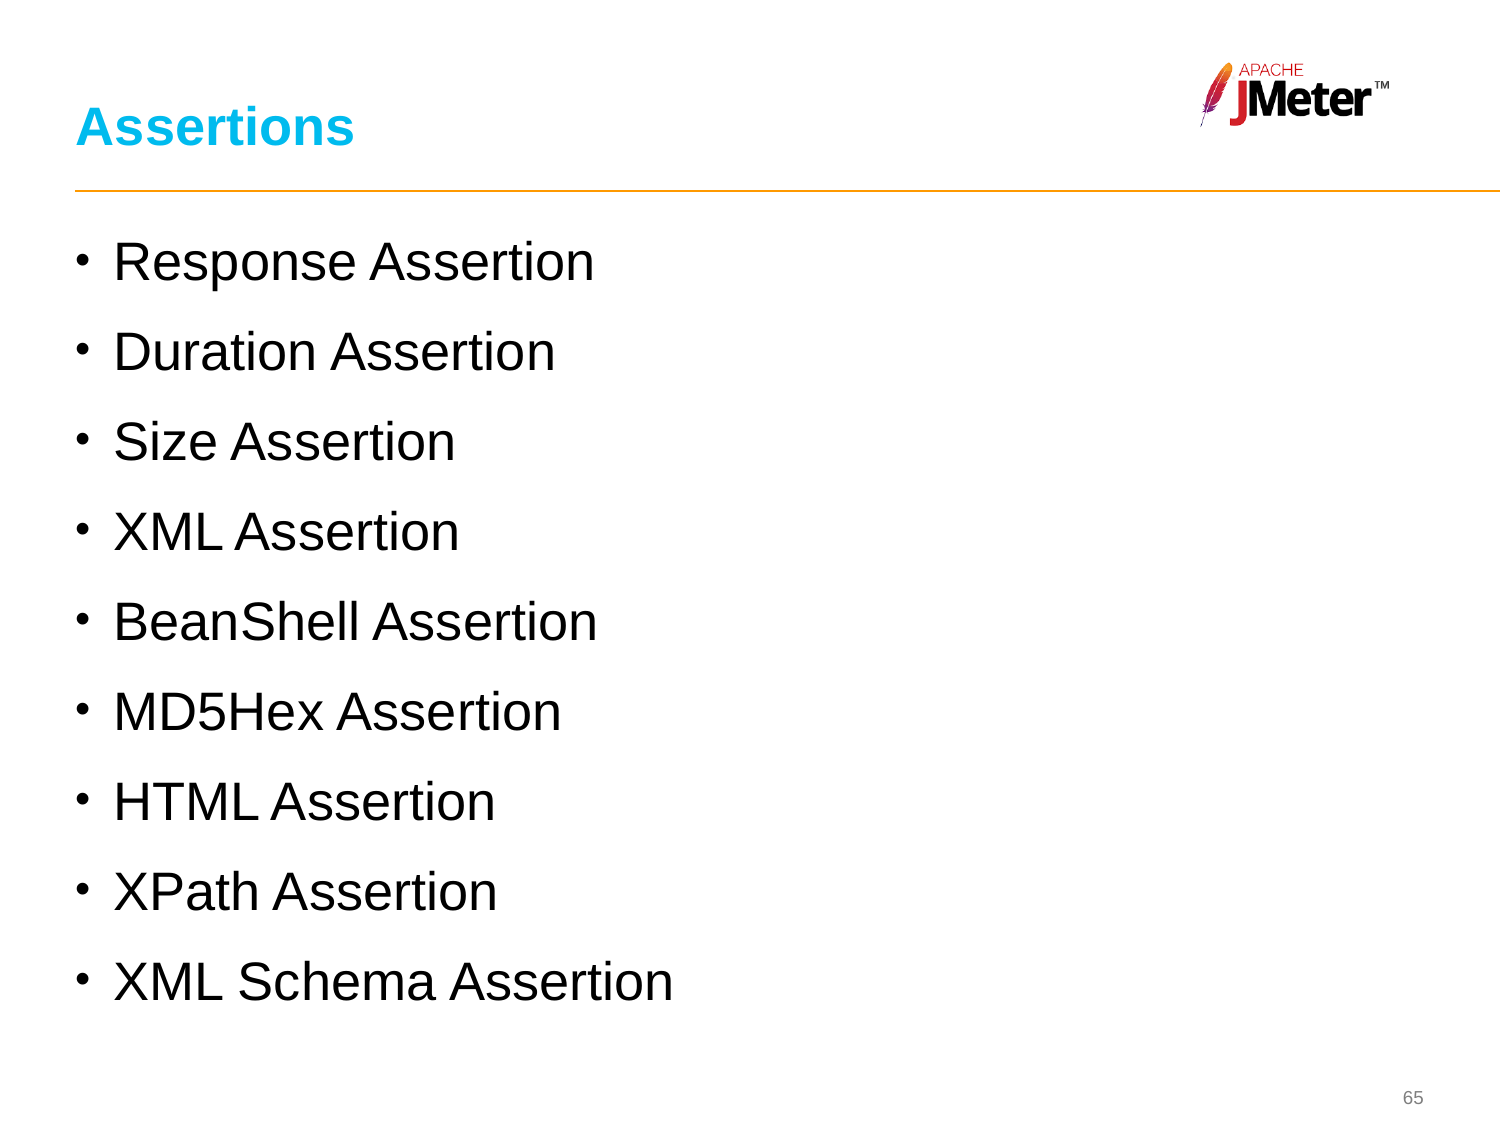

# Assertions
Response Assertion
Duration Assertion
Size Assertion
XML Assertion
BeanShell Assertion
MD5Hex Assertion
HTML Assertion
XPath Assertion
XML Schema Assertion